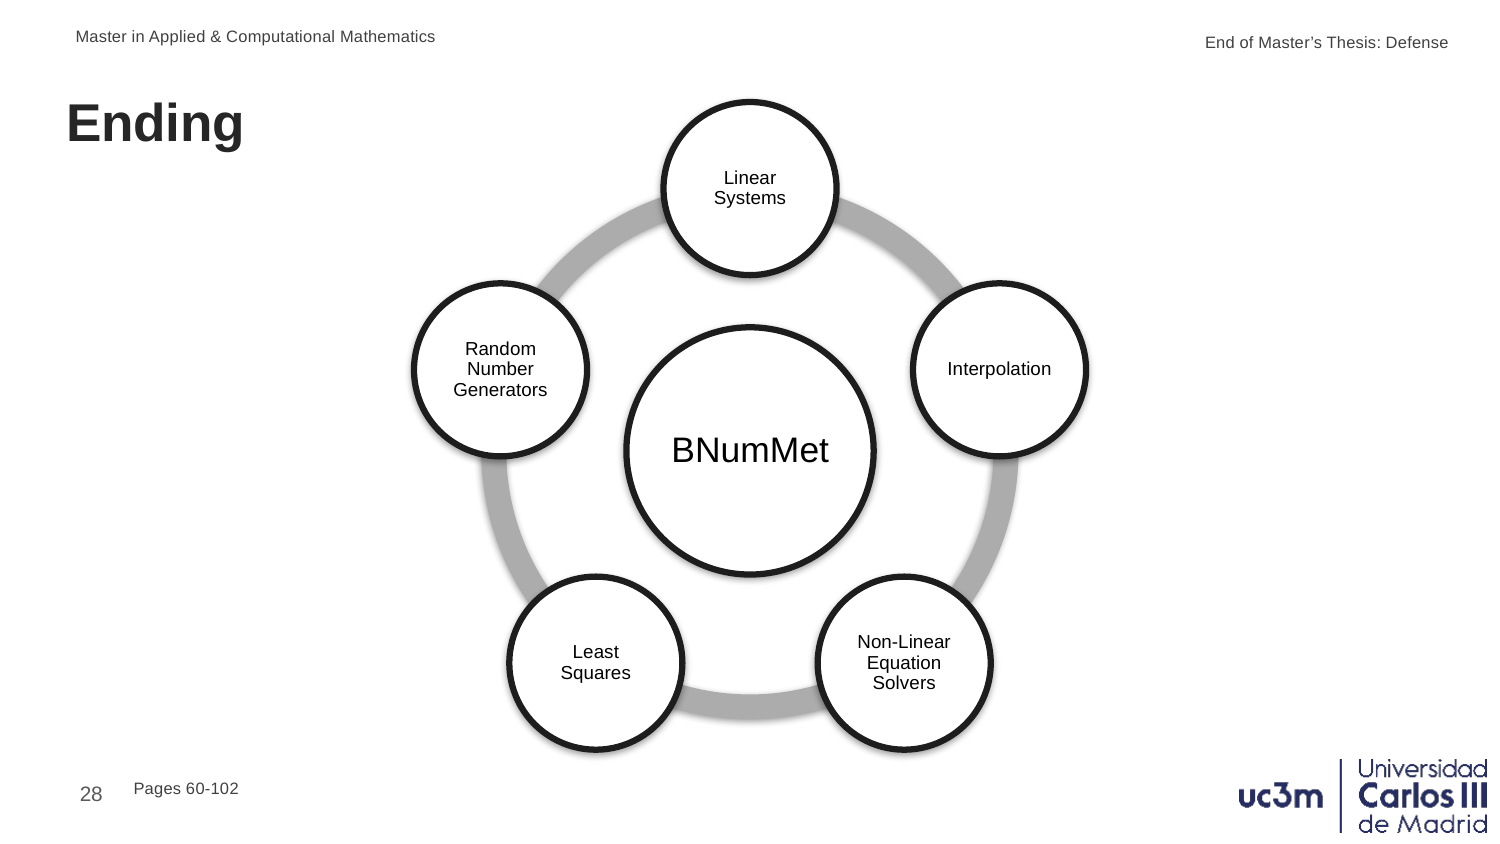

# Ending
BNumMet
Linear Systems
Interpolation
Non-Linear Equation Solvers
Least Squares
Random Number Generators

28
Pages 60-102